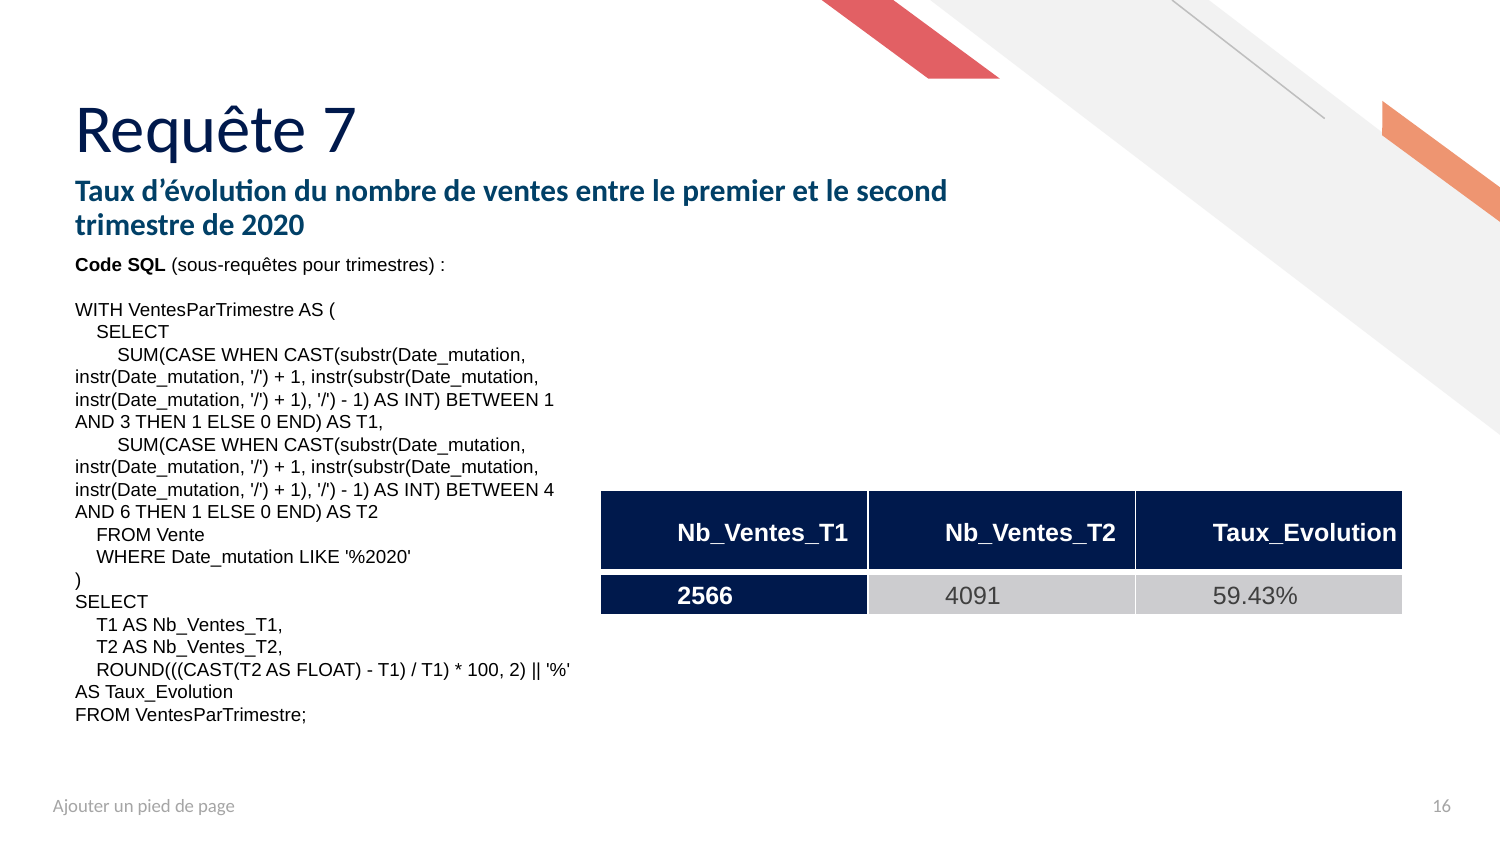

# Requête 7
Taux d’évolution du nombre de ventes entre le premier et le second trimestre de 2020
Code SQL (sous-requêtes pour trimestres) :

WITH VentesParTrimestre AS (
    SELECT
        SUM(CASE WHEN CAST(substr(Date_mutation, instr(Date_mutation, '/') + 1, instr(substr(Date_mutation, instr(Date_mutation, '/') + 1), '/') - 1) AS INT) BETWEEN 1 AND 3 THEN 1 ELSE 0 END) AS T1,
        SUM(CASE WHEN CAST(substr(Date_mutation, instr(Date_mutation, '/') + 1, instr(substr(Date_mutation, instr(Date_mutation, '/') + 1), '/') - 1) AS INT) BETWEEN 4 AND 6 THEN 1 ELSE 0 END) AS T2
    FROM Vente
    WHERE Date_mutation LIKE '%2020'
)
SELECT
    T1 AS Nb_Ventes_T1,
    T2 AS Nb_Ventes_T2,
    ROUND(((CAST(T2 AS FLOAT) - T1) / T1) * 100, 2) || '%' AS Taux_Evolution
FROM VentesParTrimestre;

| Nb\_Ventes\_T1 | Nb\_Ventes\_T2 | Taux\_Evolution |
| --- | --- | --- |
| 2566 | 4091 | 59.43% |
Ajouter un pied de page
16